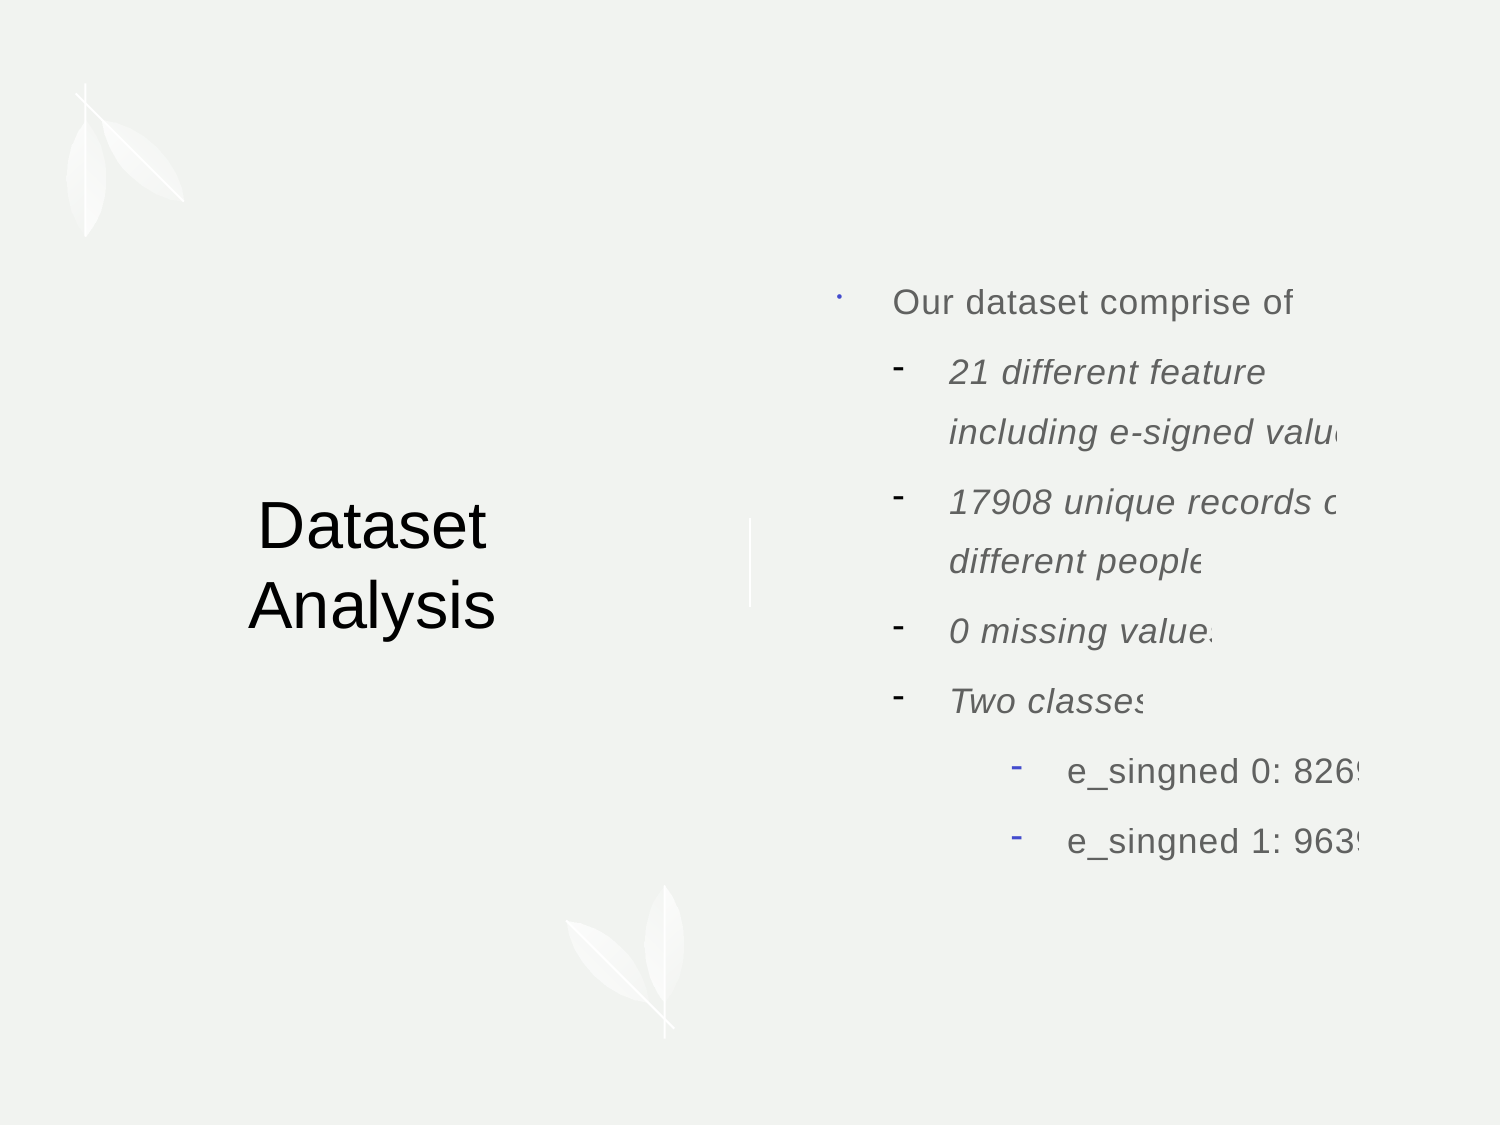

Our dataset comprise of :
21 different features including e-signed value.
17908 unique records of different people.
0 missing values
Two classes
e_singned 0: 8269
e_singned 1: 9639
# Dataset Analysis